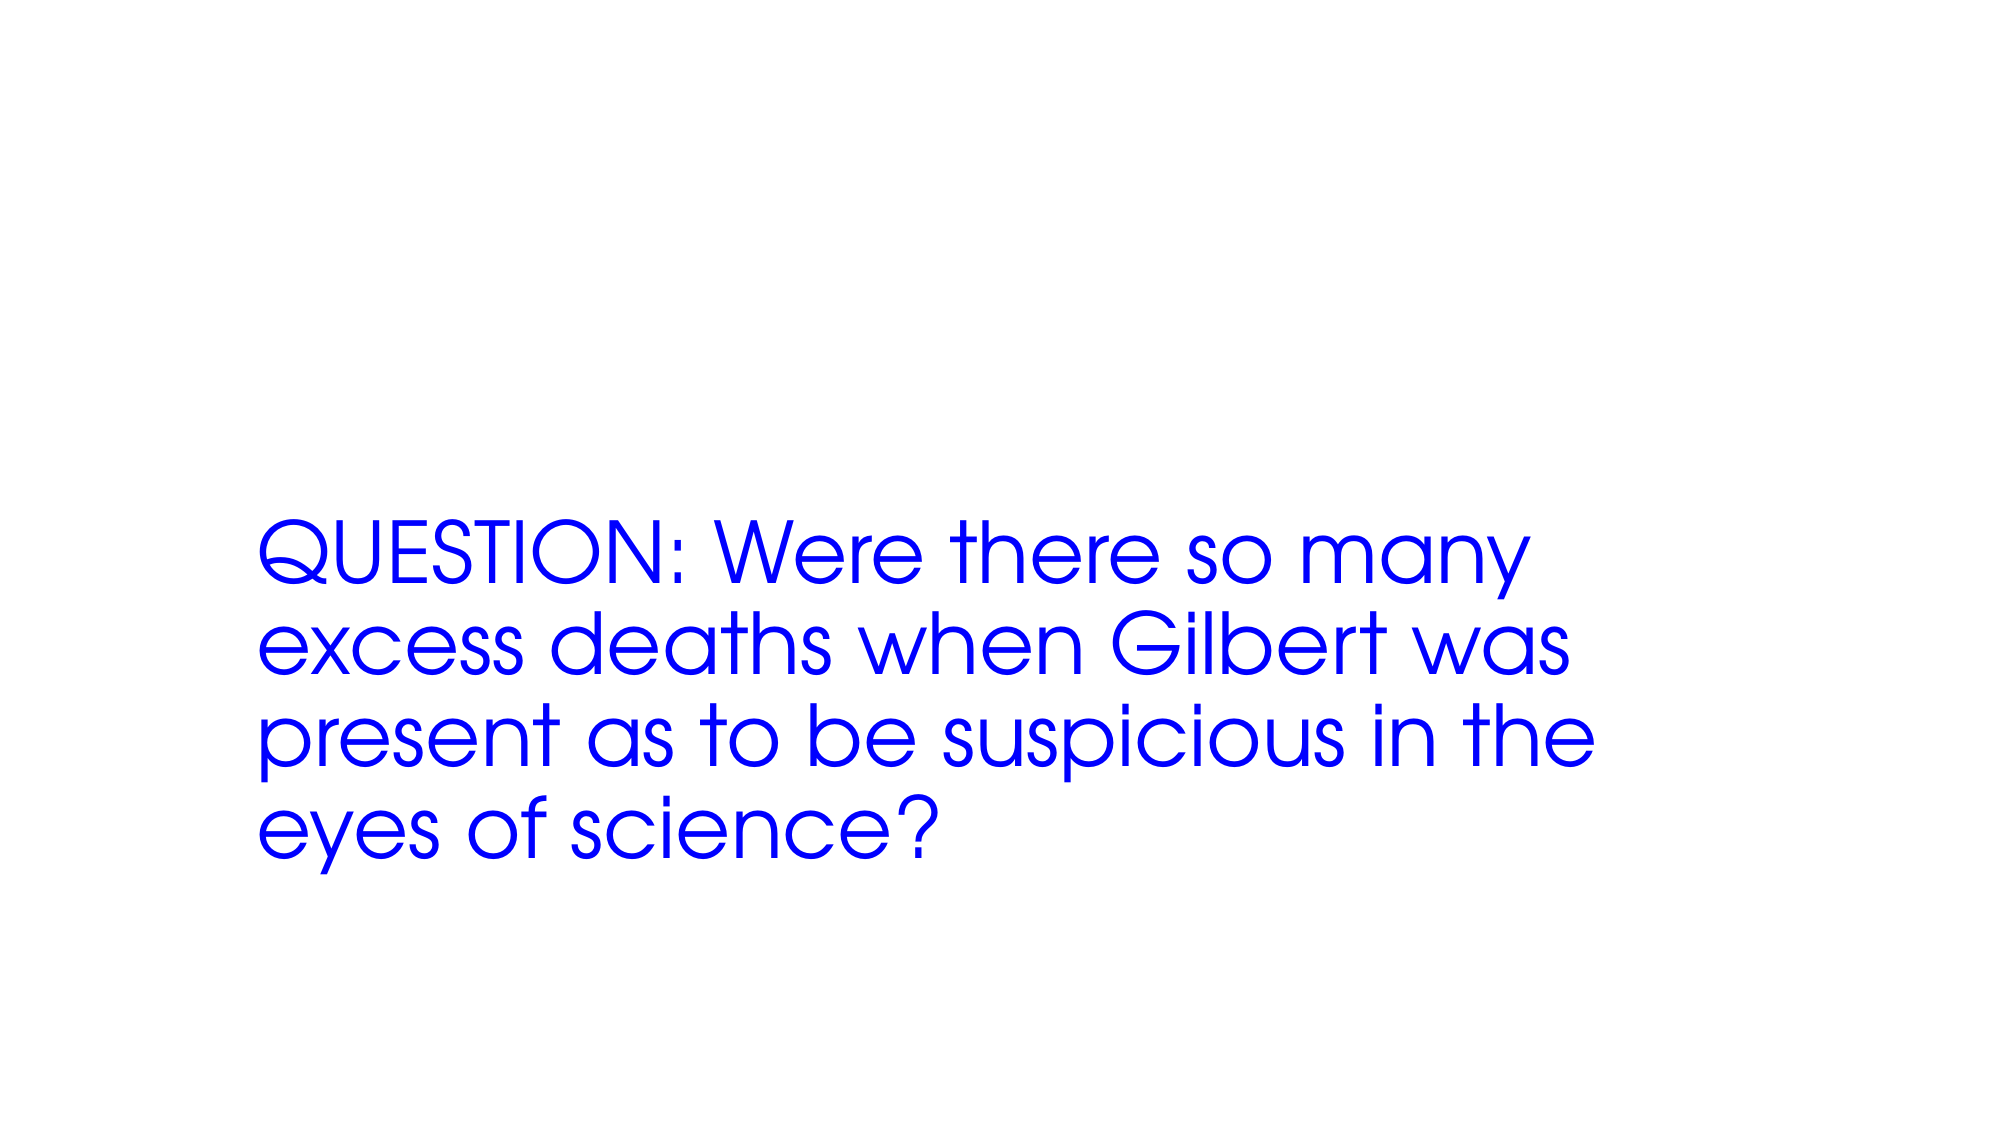

# QUESTION: Were there so many excess deaths when Gilbert was present as to be suspicious in the eyes of science?